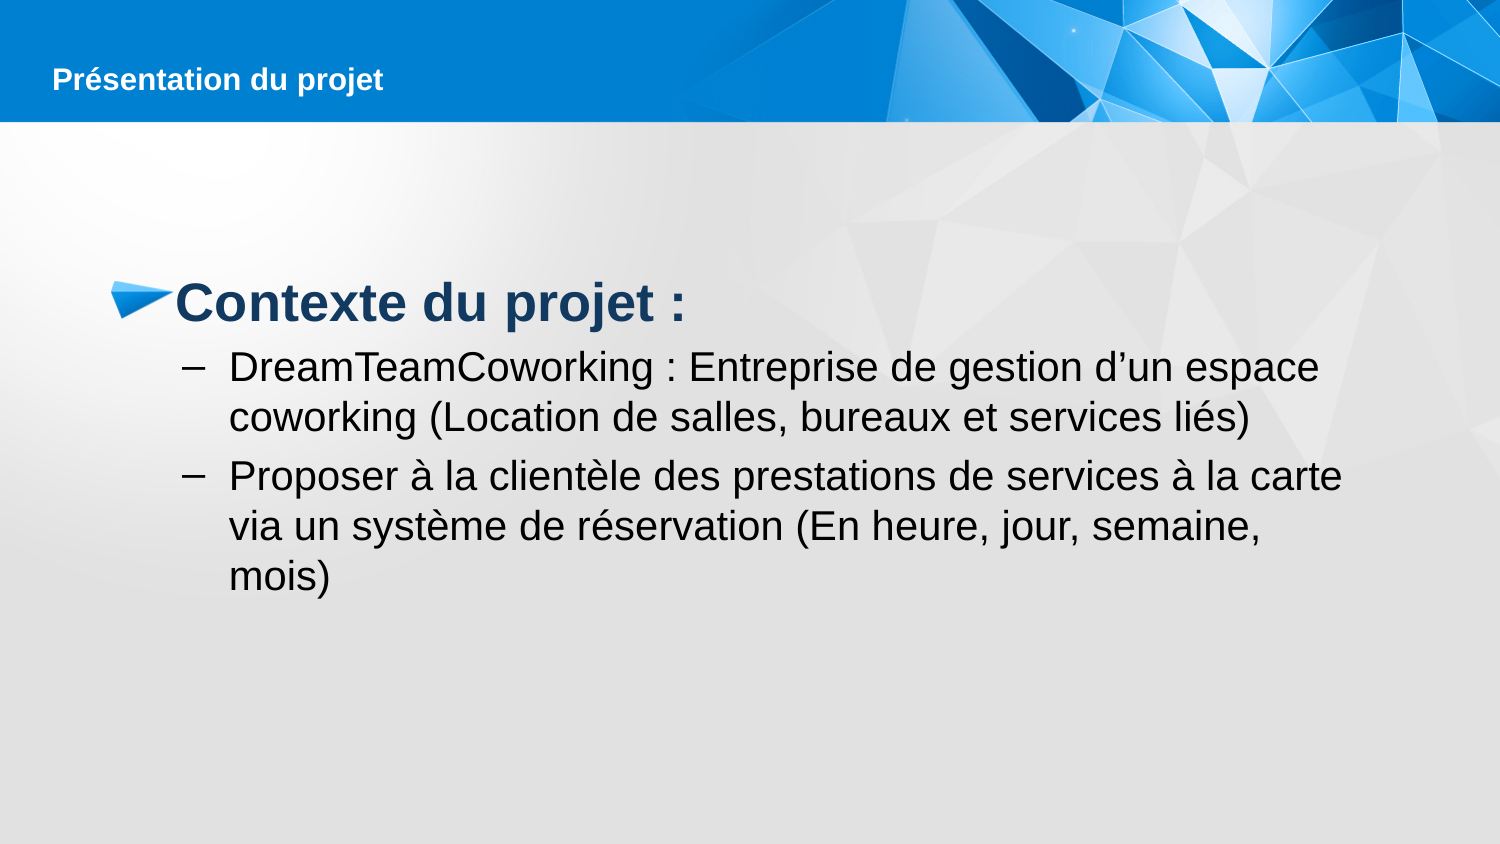

#
Présentation du projet

Contexte du projet :
DreamTeamCoworking : Entreprise de gestion d’un espace coworking (Location de salles, bureaux et services liés)
Proposer à la clientèle des prestations de services à la carte via un système de réservation (En heure, jour, semaine, mois)